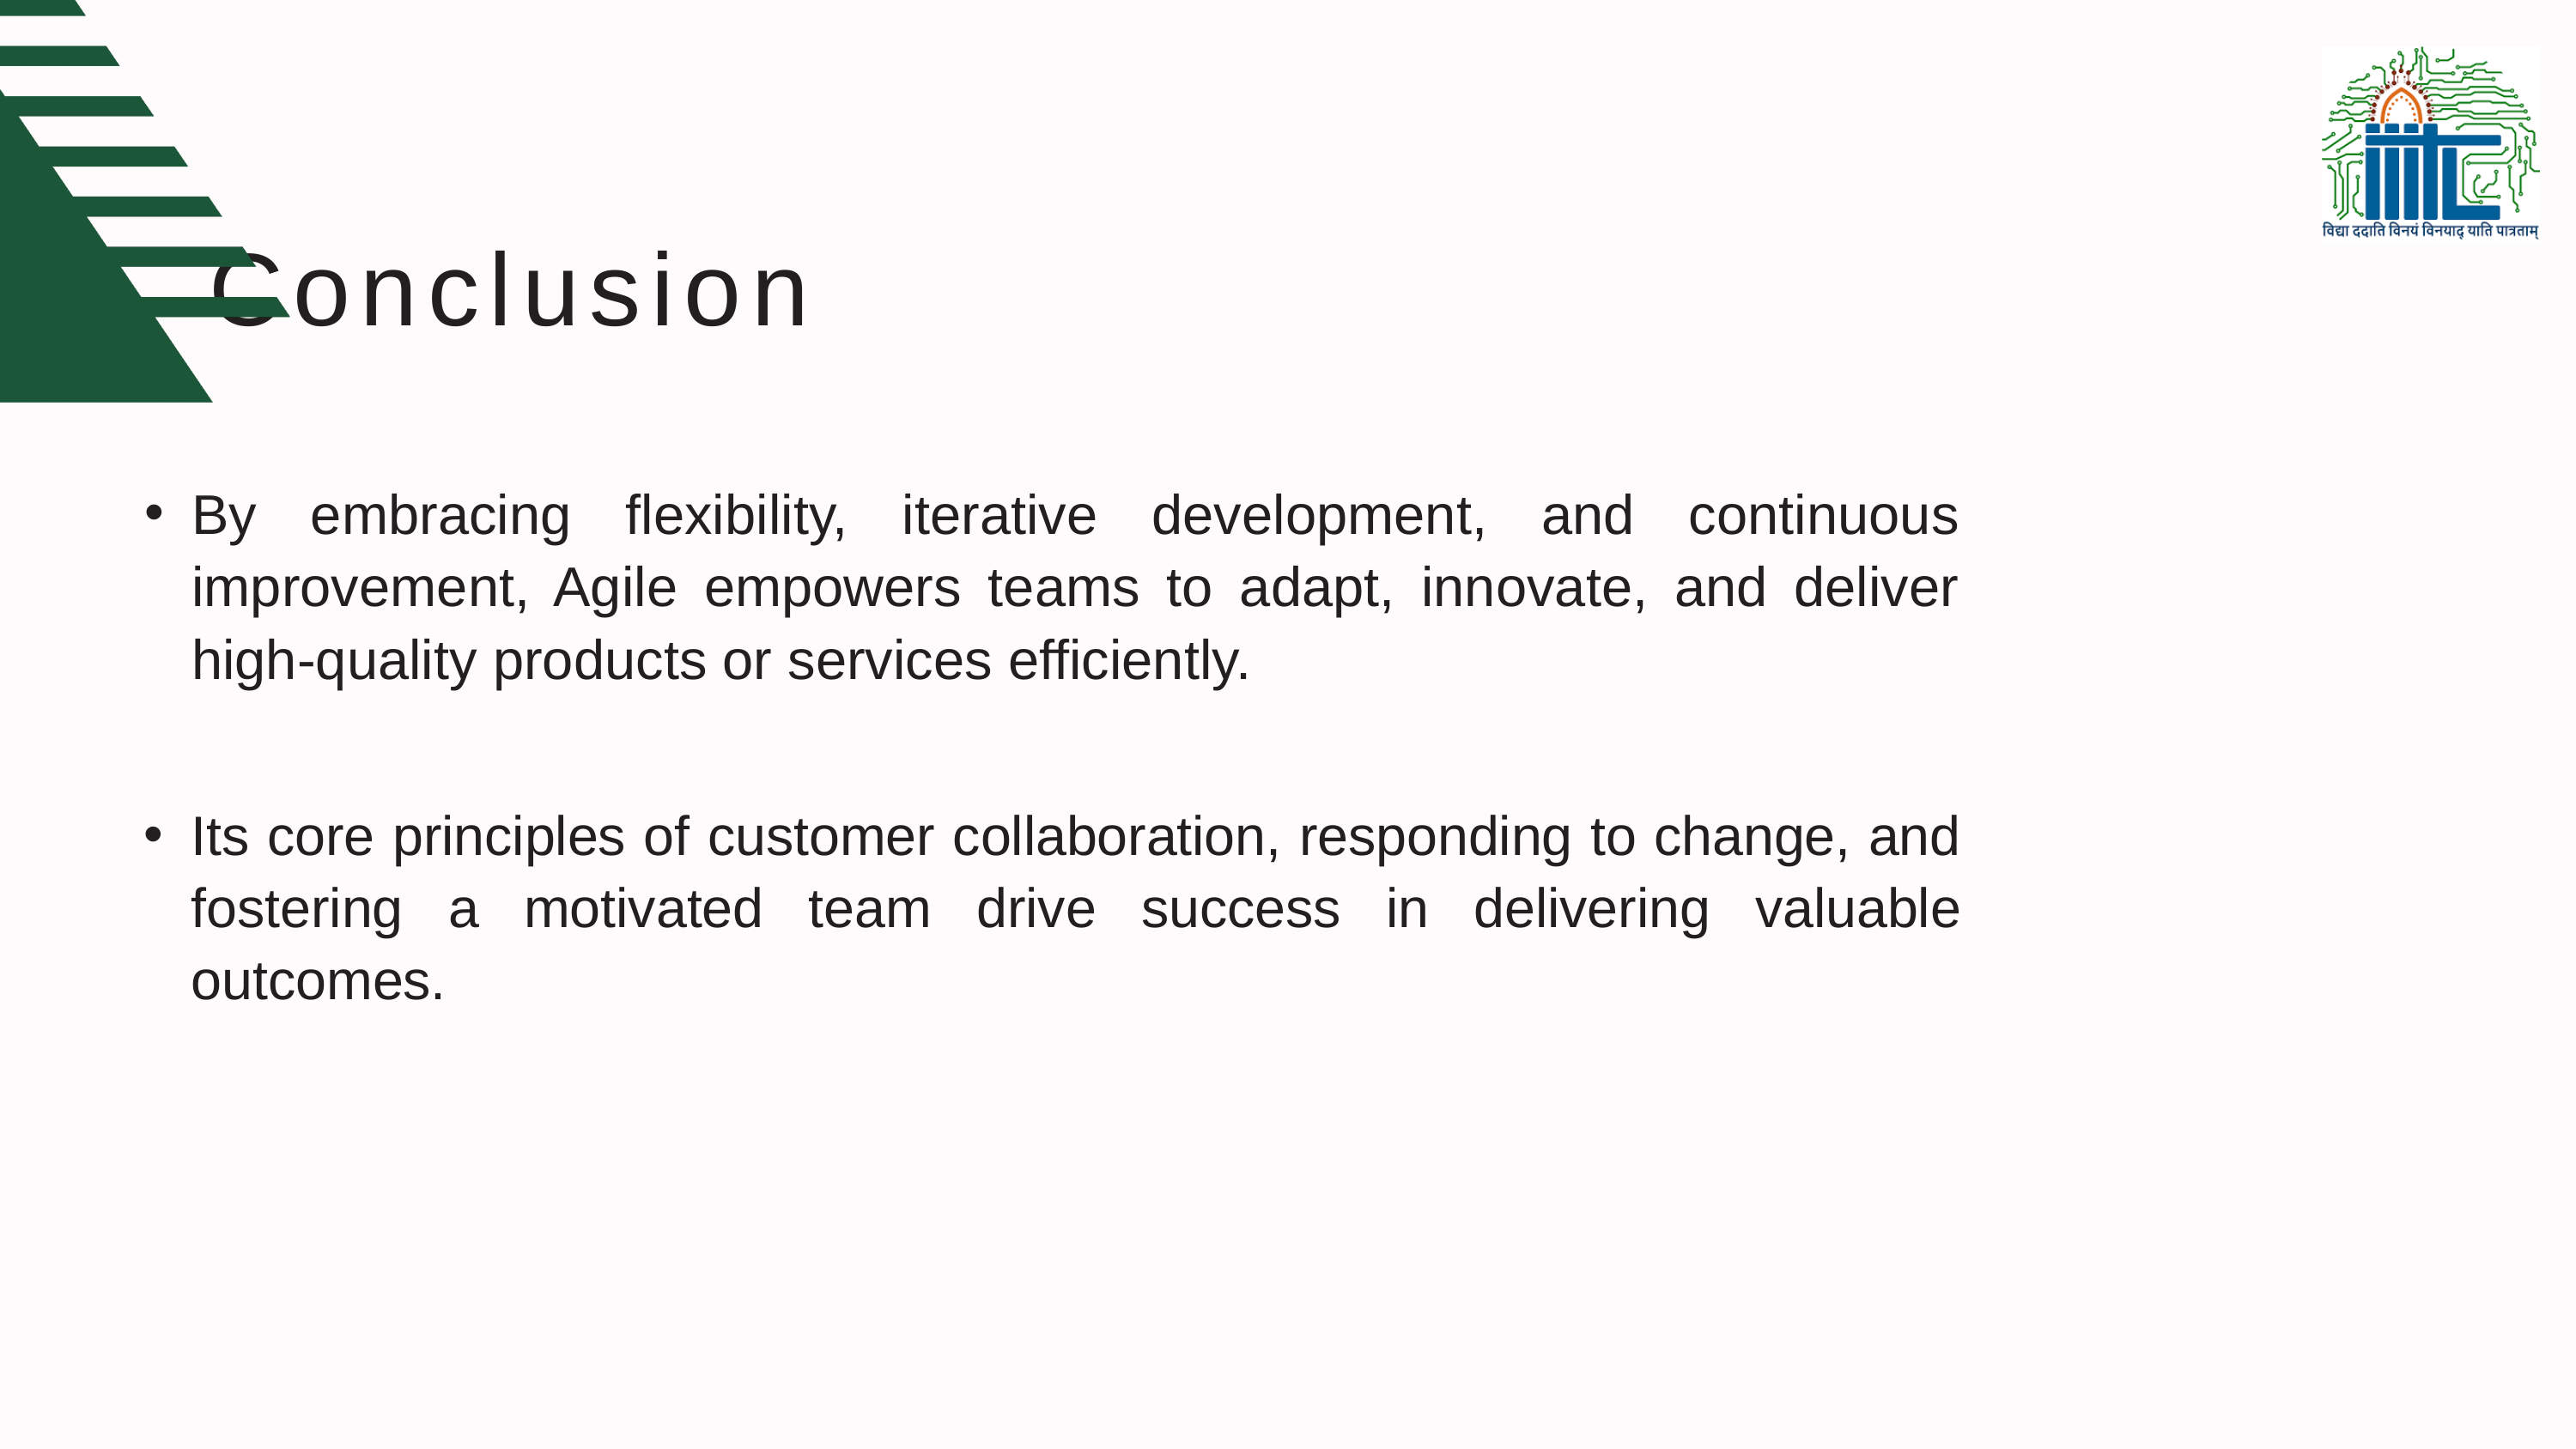

Conclusion
By embracing flexibility, iterative development, and continuous improvement, Agile empowers teams to adapt, innovate, and deliver high-quality products or services efficiently.

Its core principles of customer collaboration, responding to change, and fostering a motivated team drive success in delivering valuable outcomes.